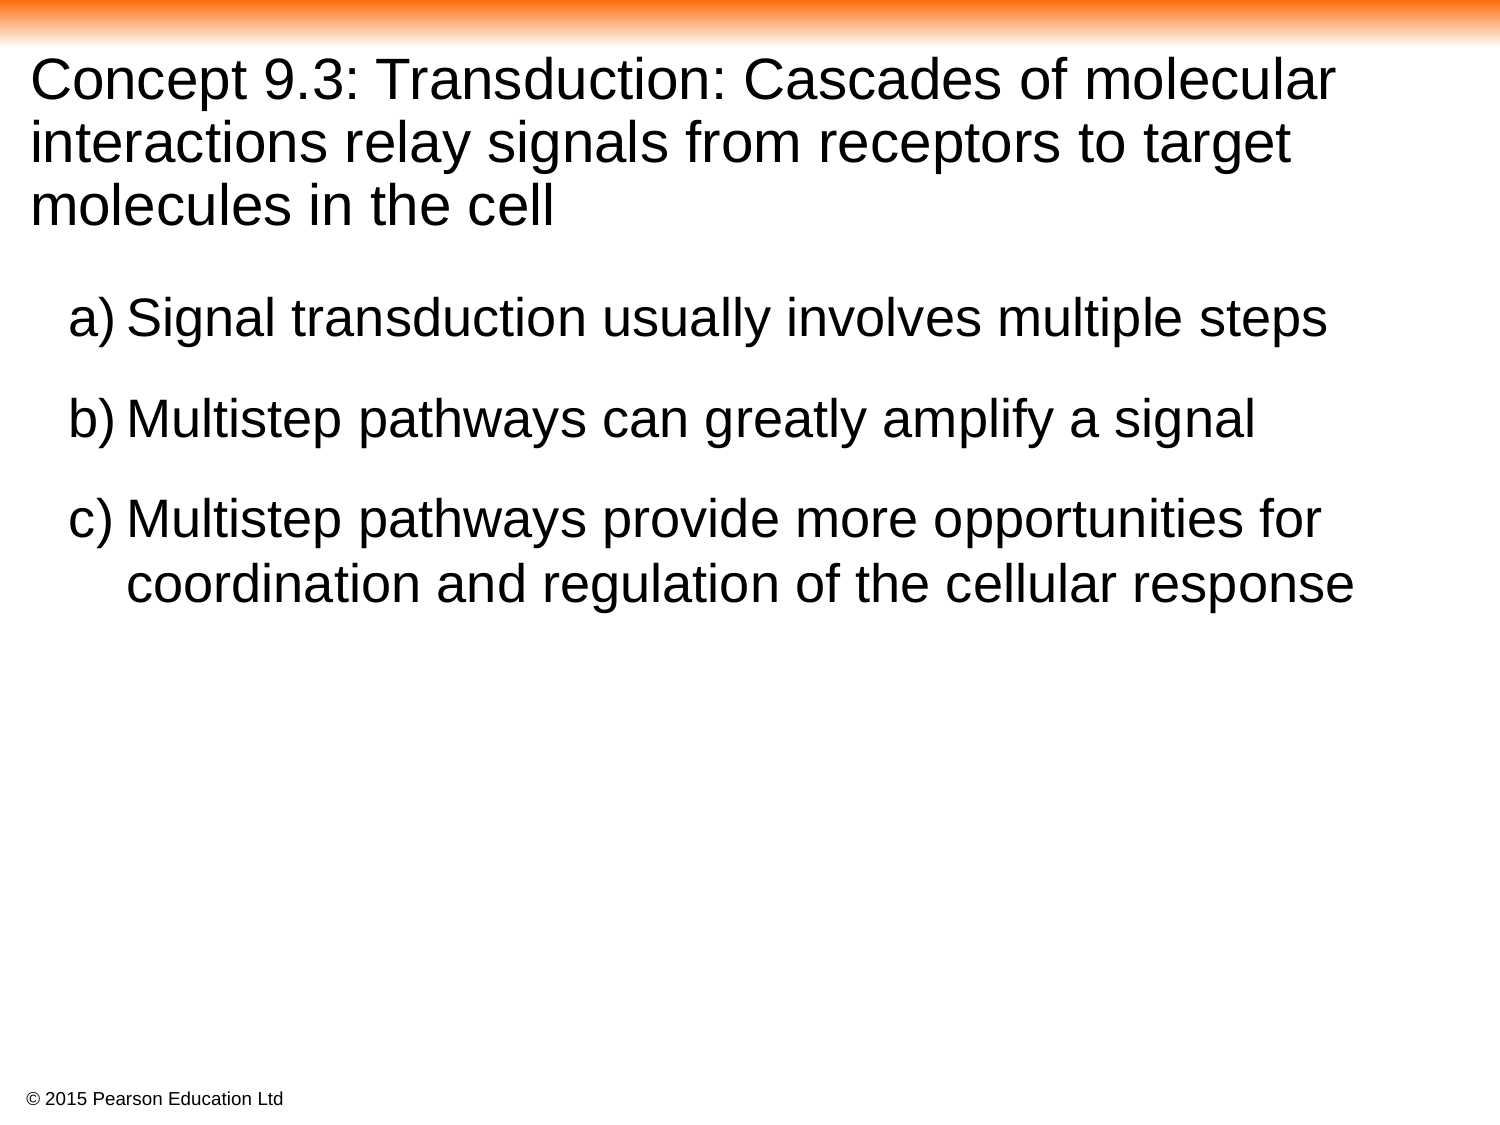

# Concept 9.3: Transduction: Cascades of molecular interactions relay signals from receptors to target molecules in the cell
Signal transduction usually involves multiple steps
Multistep pathways can greatly amplify a signal
Multistep pathways provide more opportunities for coordination and regulation of the cellular response
     © 2015 Pearson Education Ltd